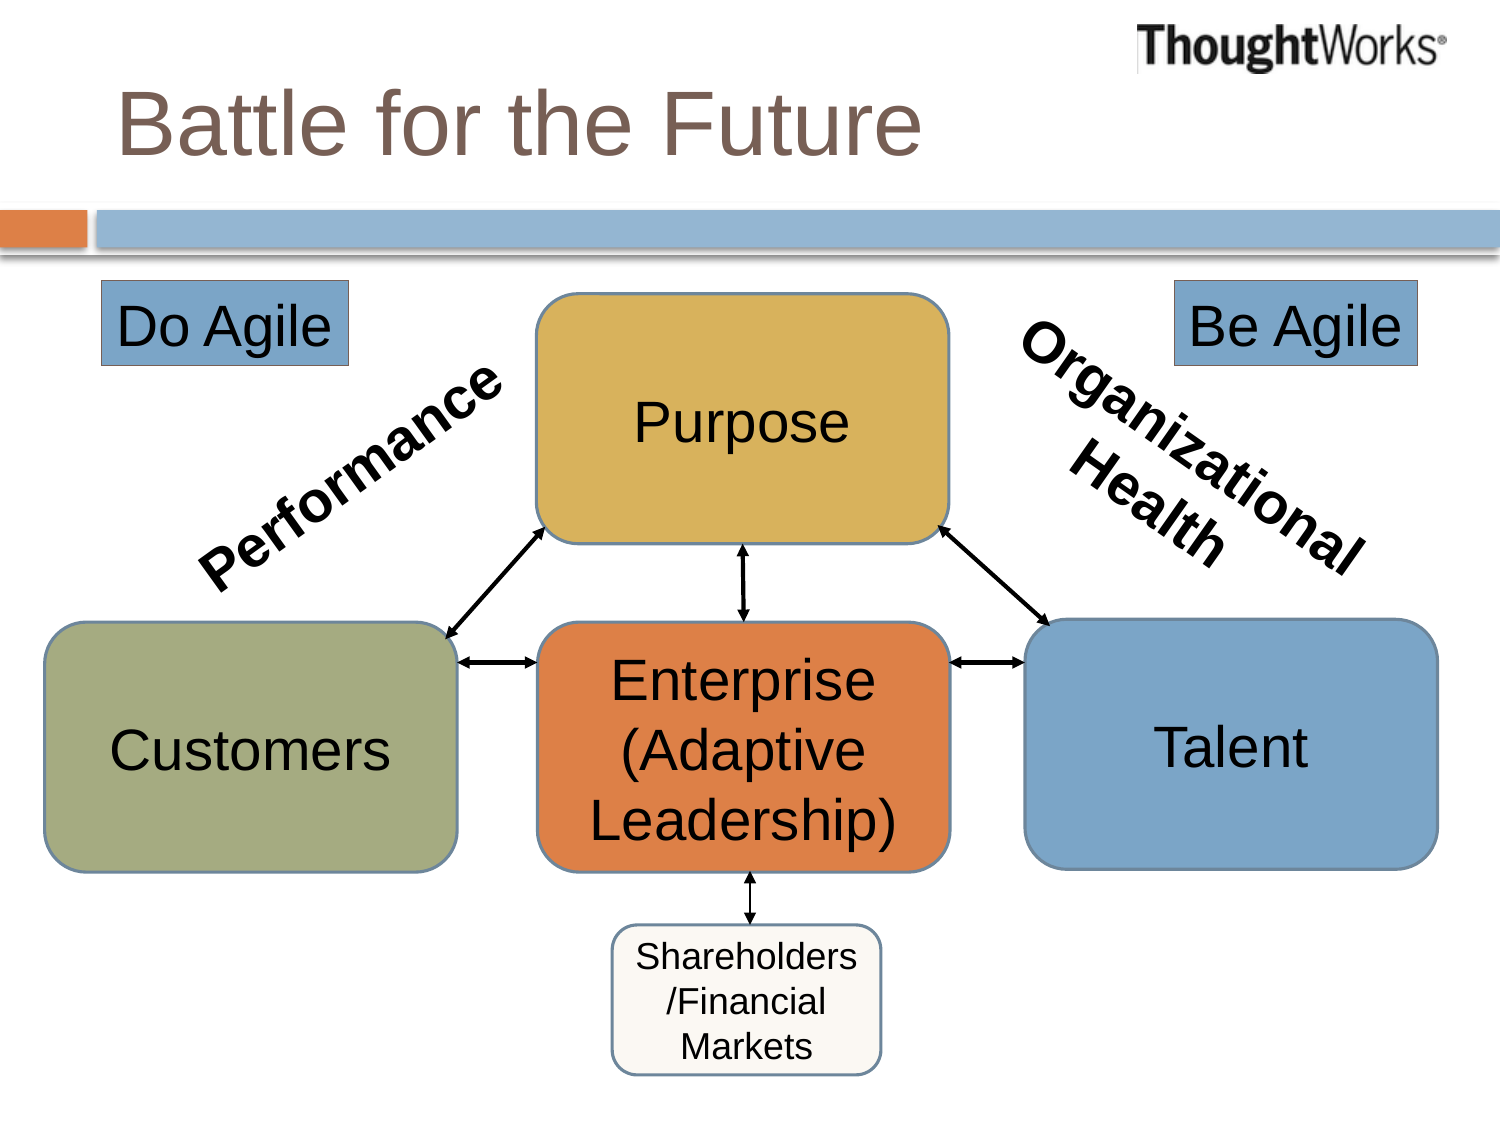

# Battle for the Future
Do Agile
Be Agile
Purpose
Organizational
Health
Performance
Talent
Customers
Enterprise
(Adaptive Leadership)
Shareholders/Financial Markets